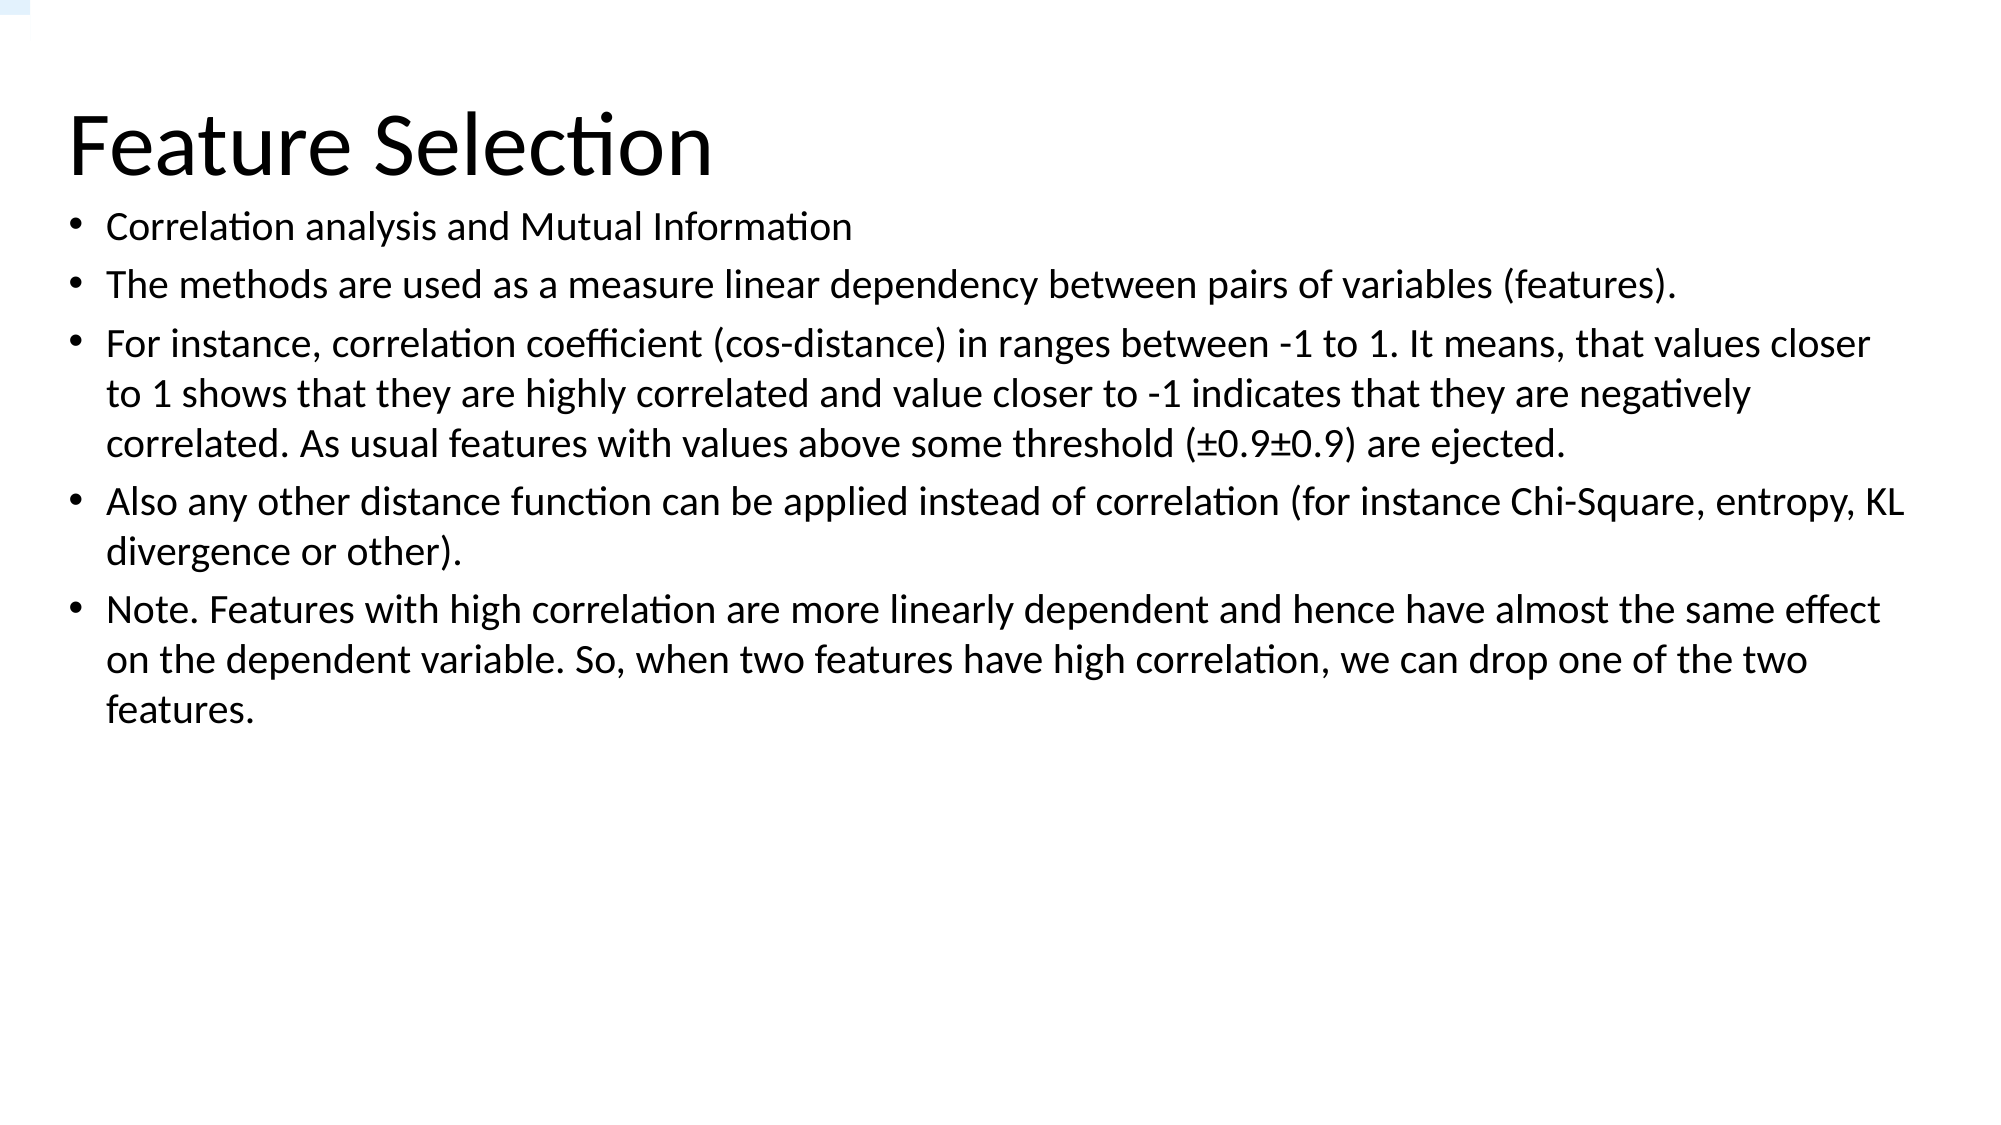

# Feature Selection

Correlation analysis and Mutual Information
The methods are used as a measure linear dependency between pairs of variables (features).
For instance, correlation coefficient (cos-distance) in ranges between -1 to 1. It means, that values closer to 1 shows that they are highly correlated and value closer to -1 indicates that they are negatively correlated. As usual features with values above some threshold (±0.9±0.9) are ejected.
Also any other distance function can be applied instead of correlation (for instance Chi-Square, entropy, KL divergence or other).
Note. Features with high correlation are more linearly dependent and hence have almost the same effect on the dependent variable. So, when two features have high correlation, we can drop one of the two features.